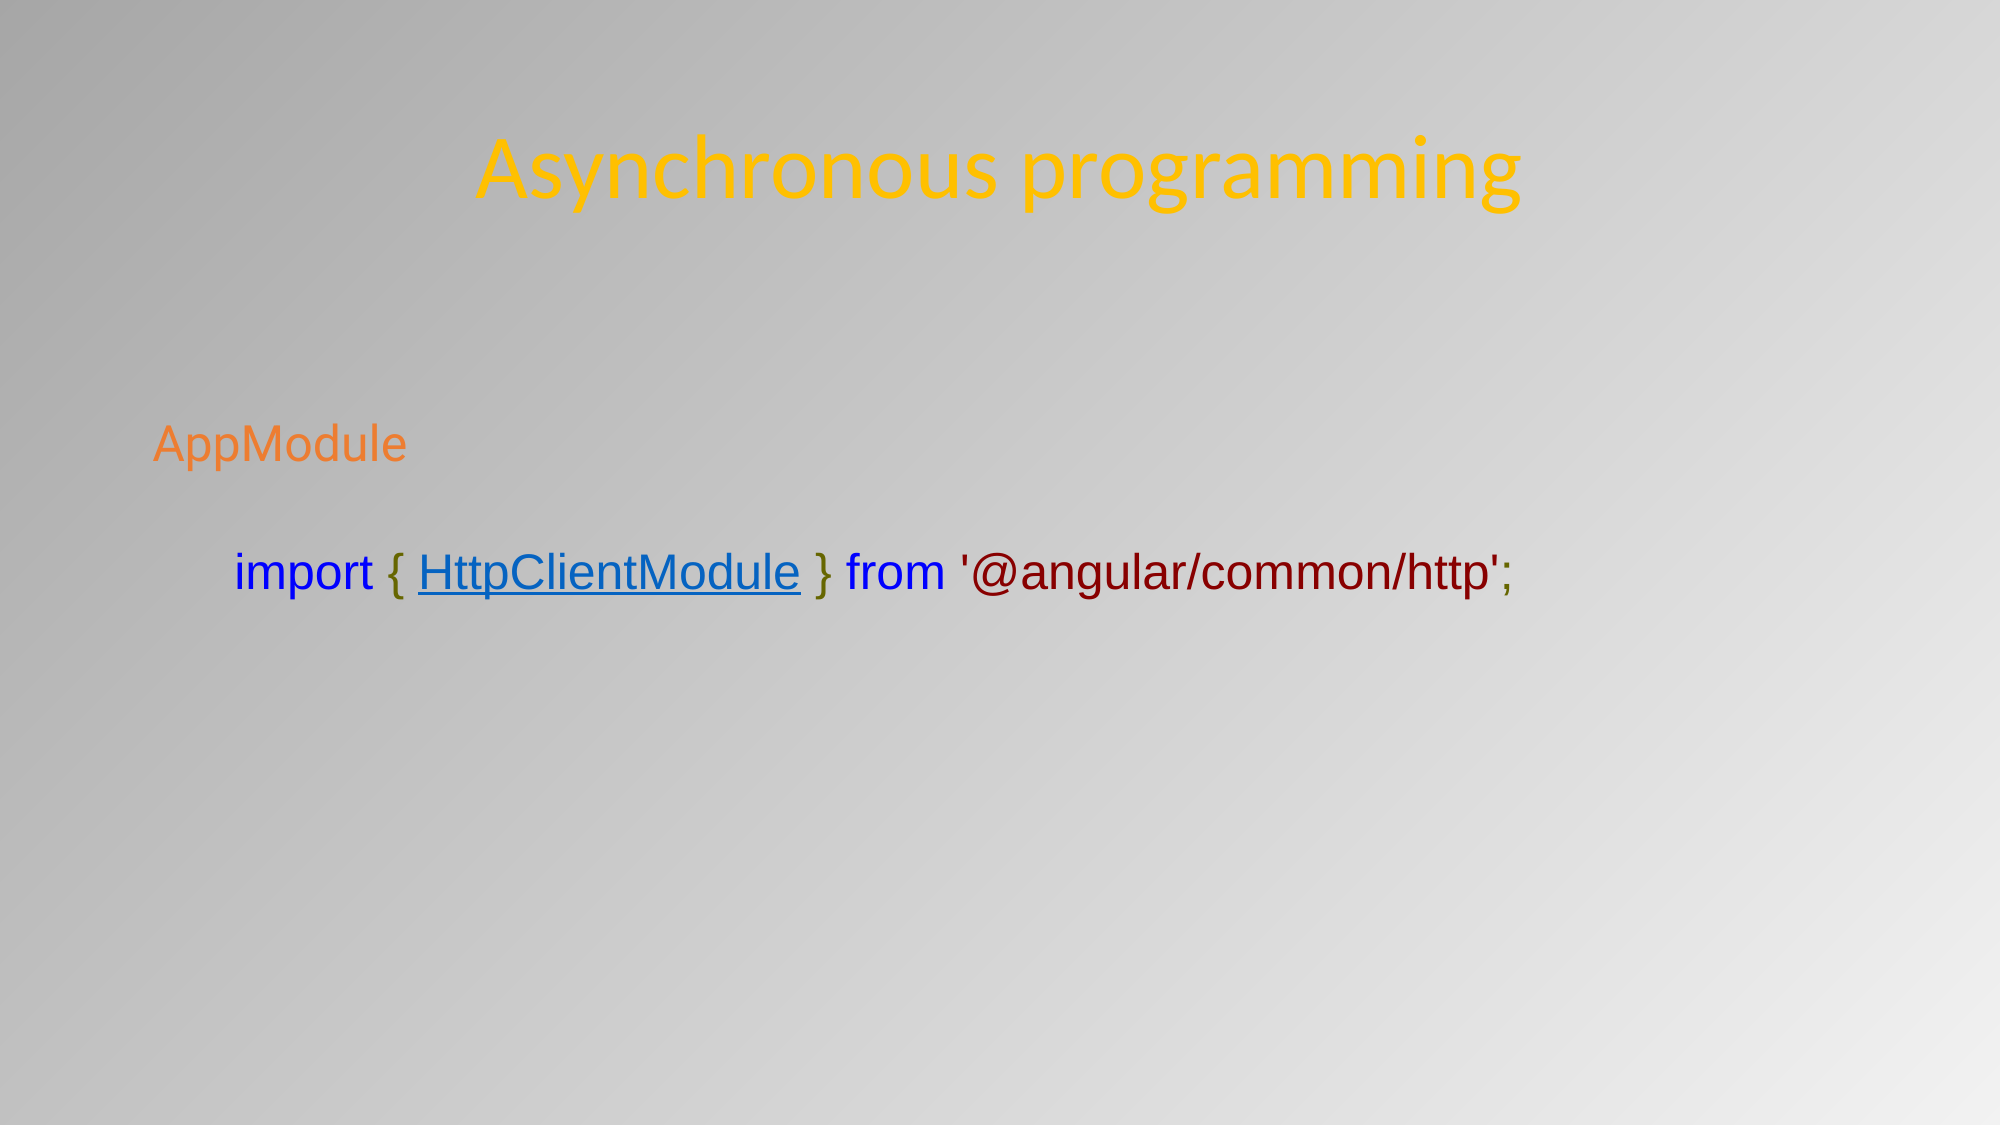

# Asynchronous programming
AppModule
import { HttpClientModule } from '@angular/common/http';